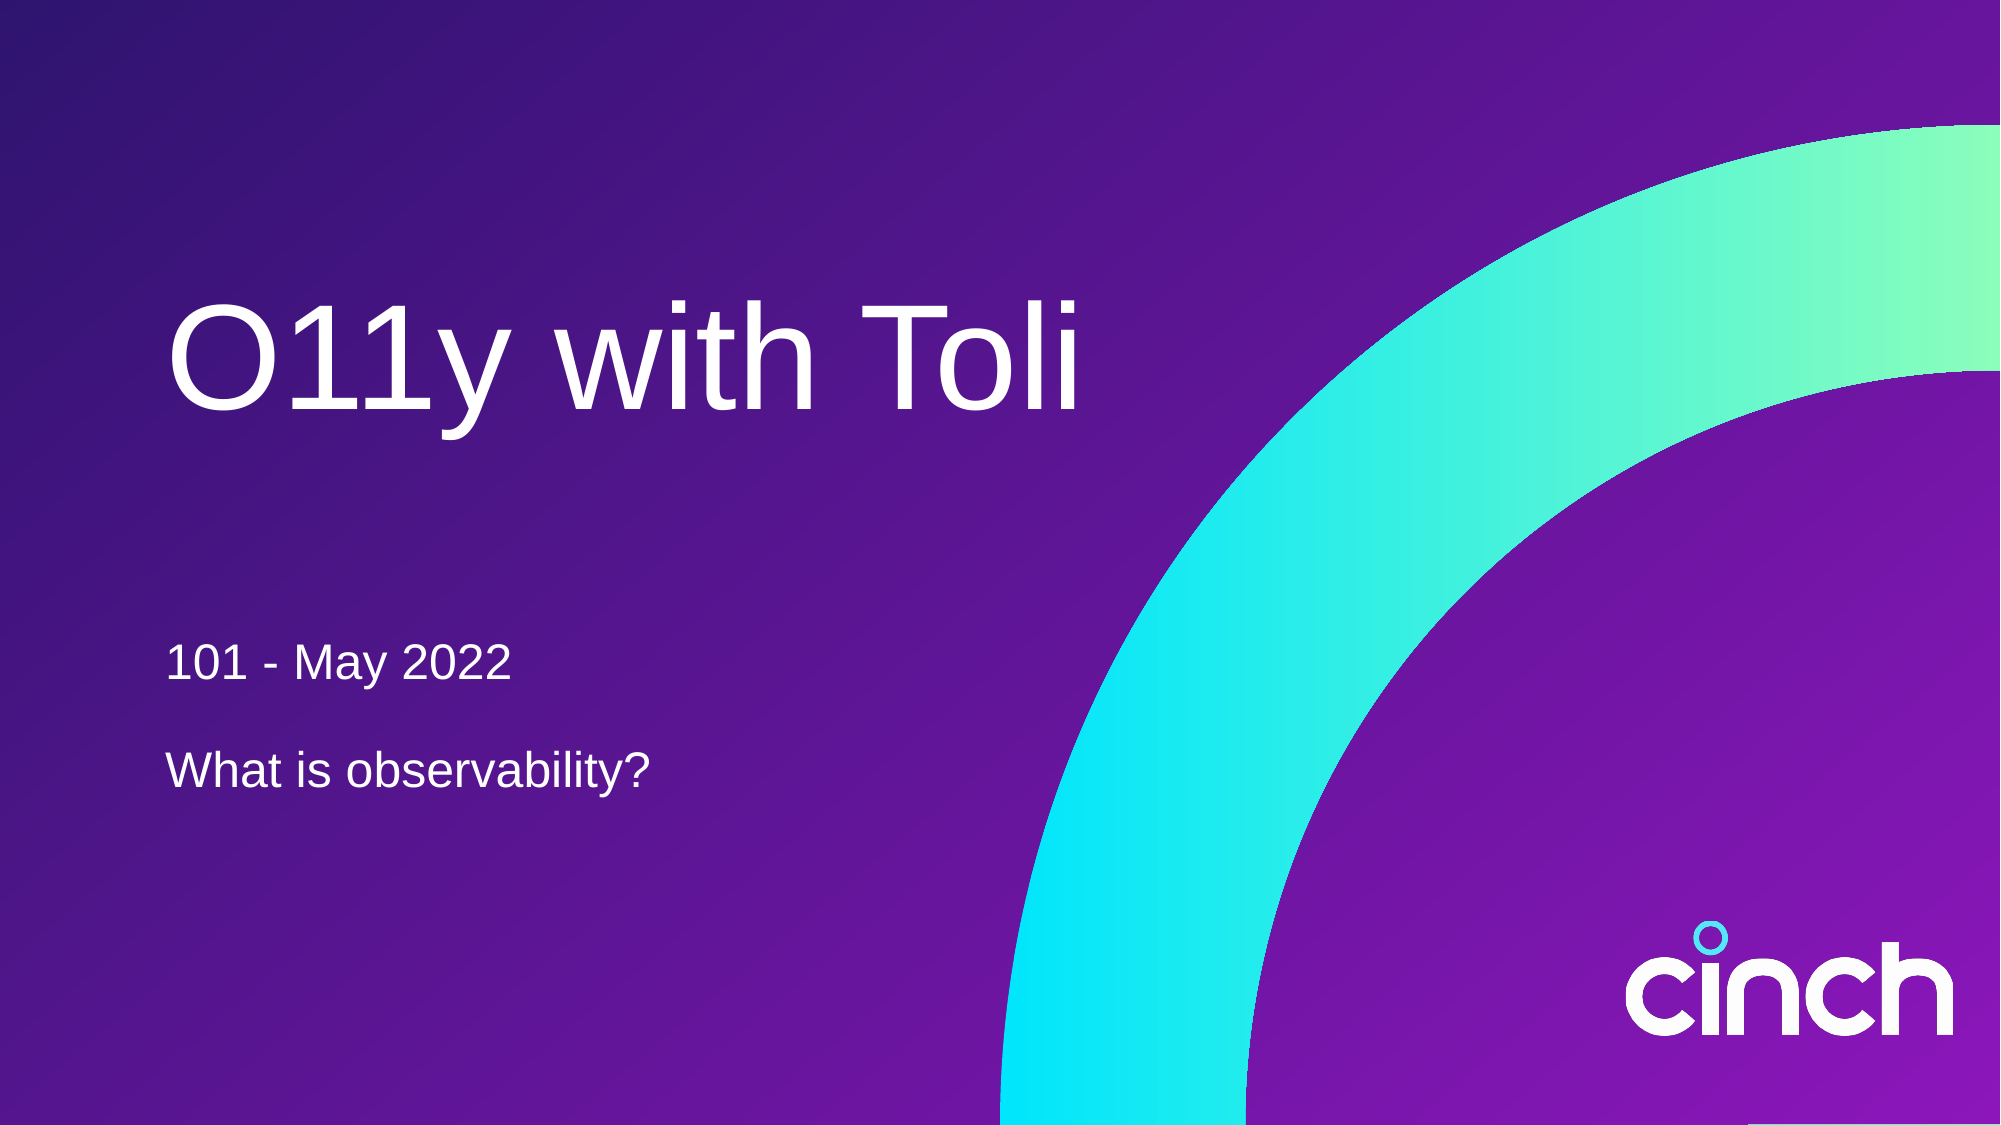

# O11y with Toli
101 - May 2022

What is observability?